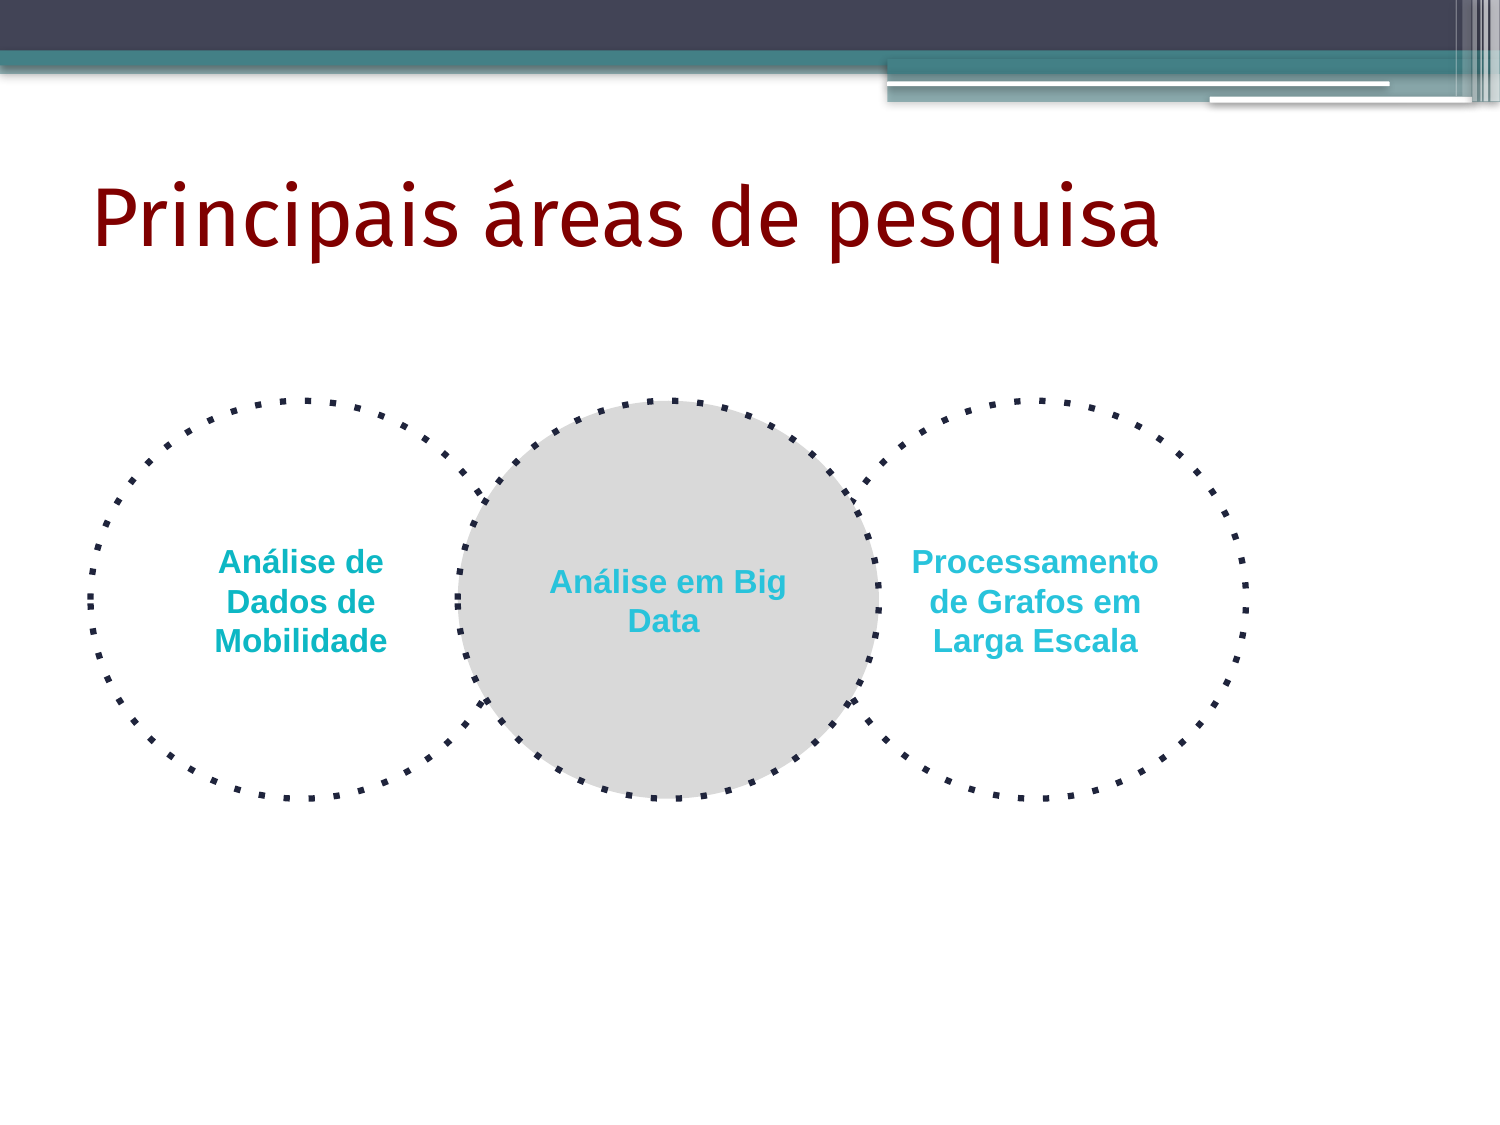

# Principais áreas de pesquisa
Análise de Dados de Mobilidade
Análise em Big Data
Processamento de Grafos em Larga Escala